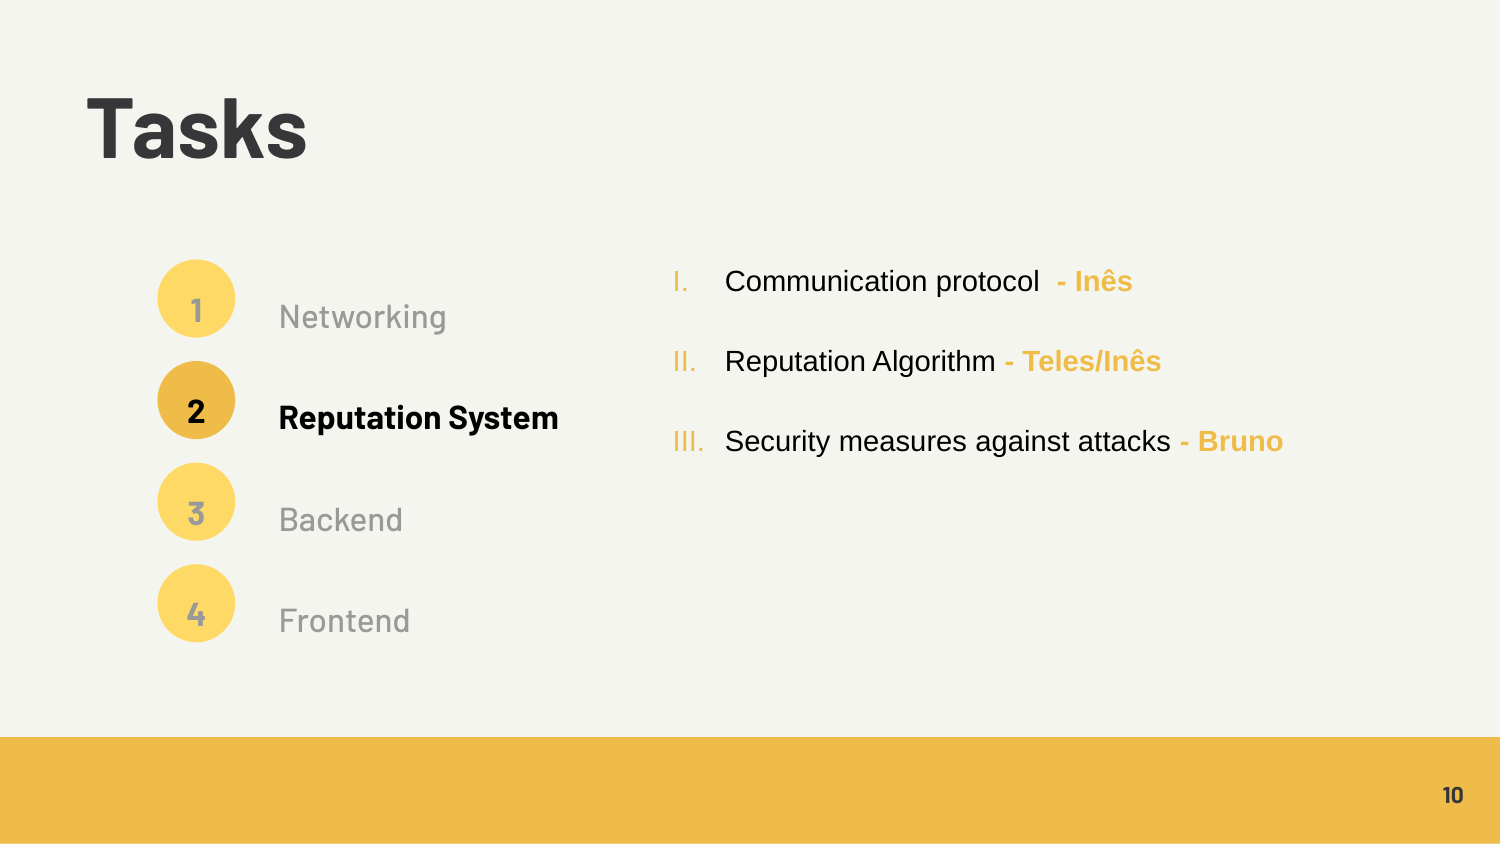

# Tasks
Communication protocol  - Inês

Reputation Algorithm - Teles/Inês

Security measures against attacks - Bruno

Networking

1

Reputation System

2

Backend

3

Frontend

4

10